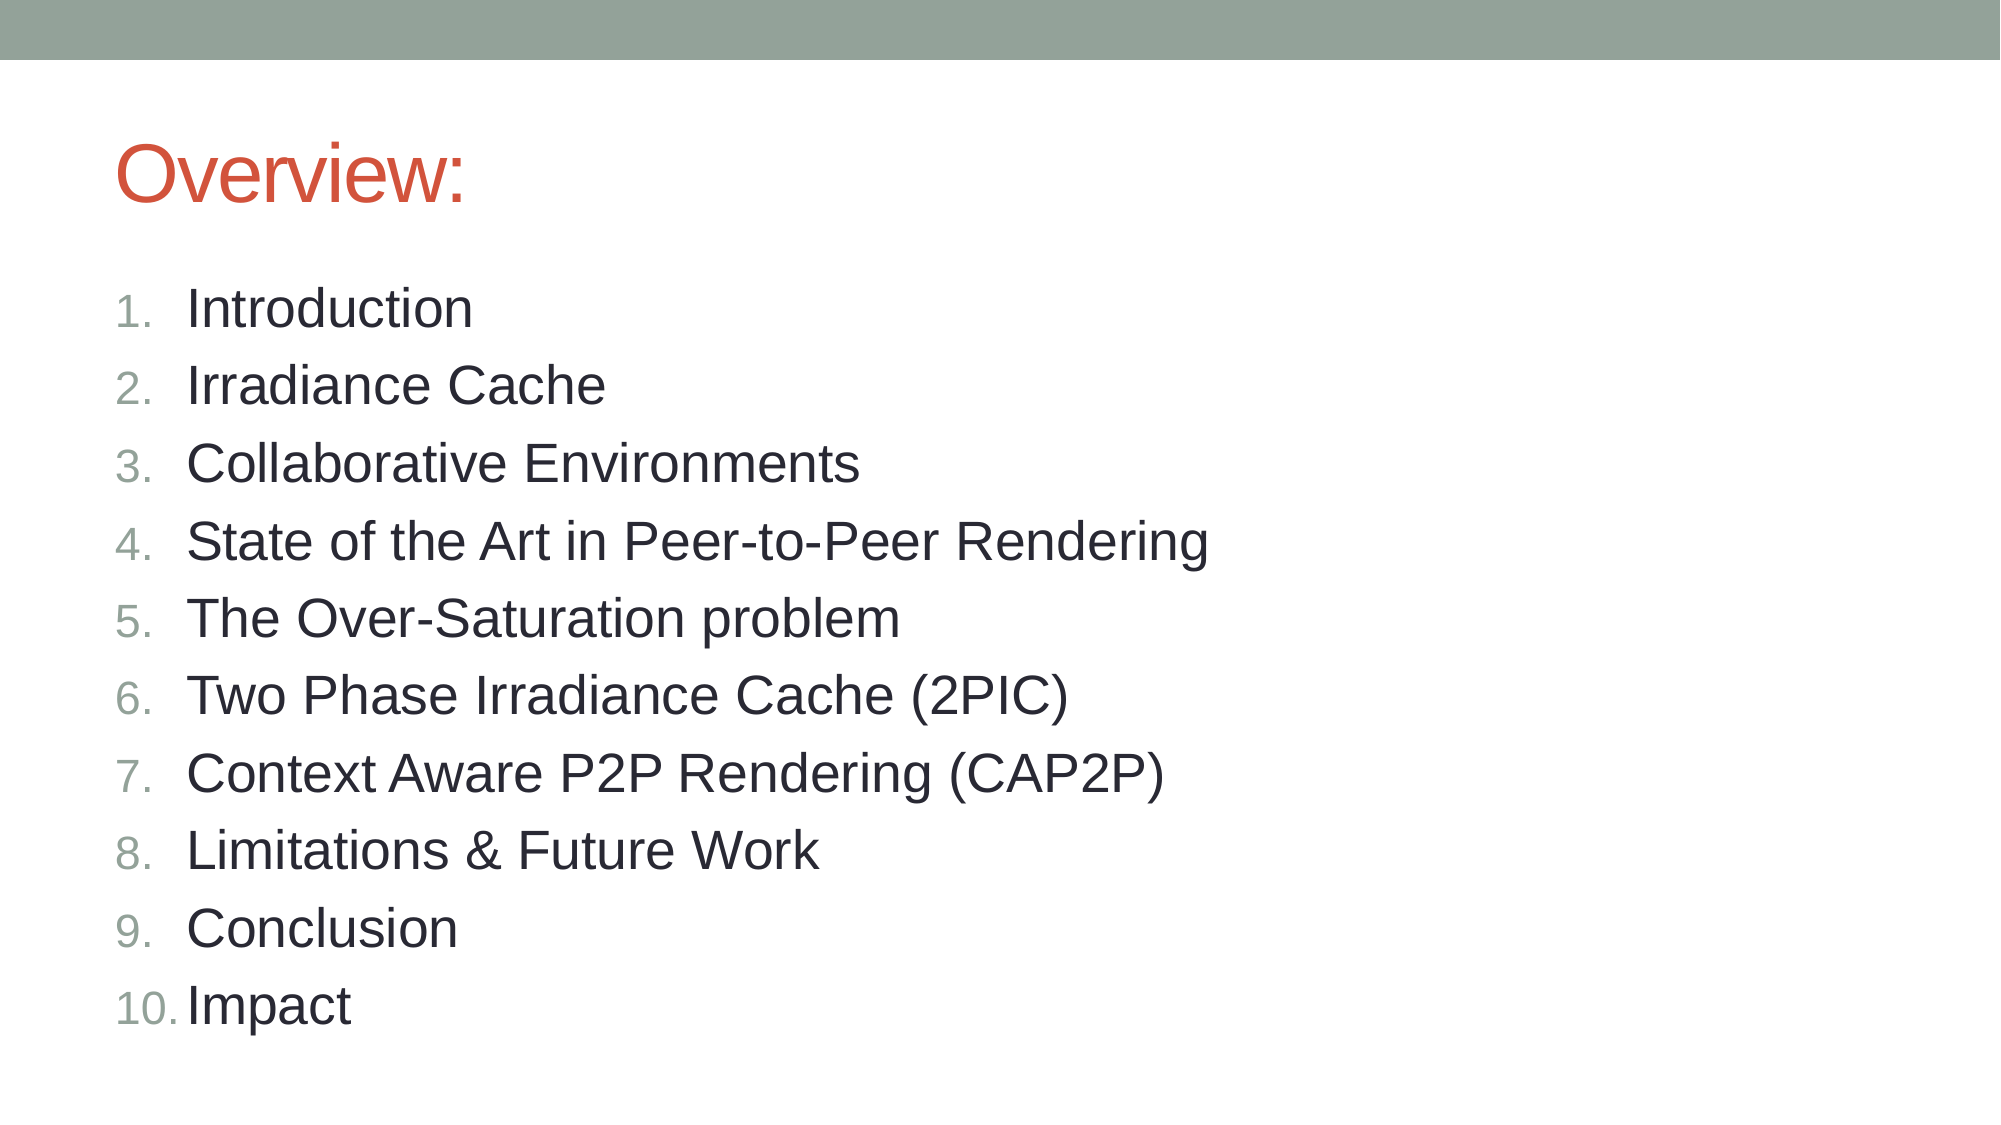

Overview:

Introduction
Irradiance Cache
Collaborative Environments
State of the Art in Peer-to-Peer Rendering
The Over-Saturation problem
Two Phase Irradiance Cache (2PIC)
Context Aware P2P Rendering (CAP2P)
Limitations & Future Work
Conclusion
Impact